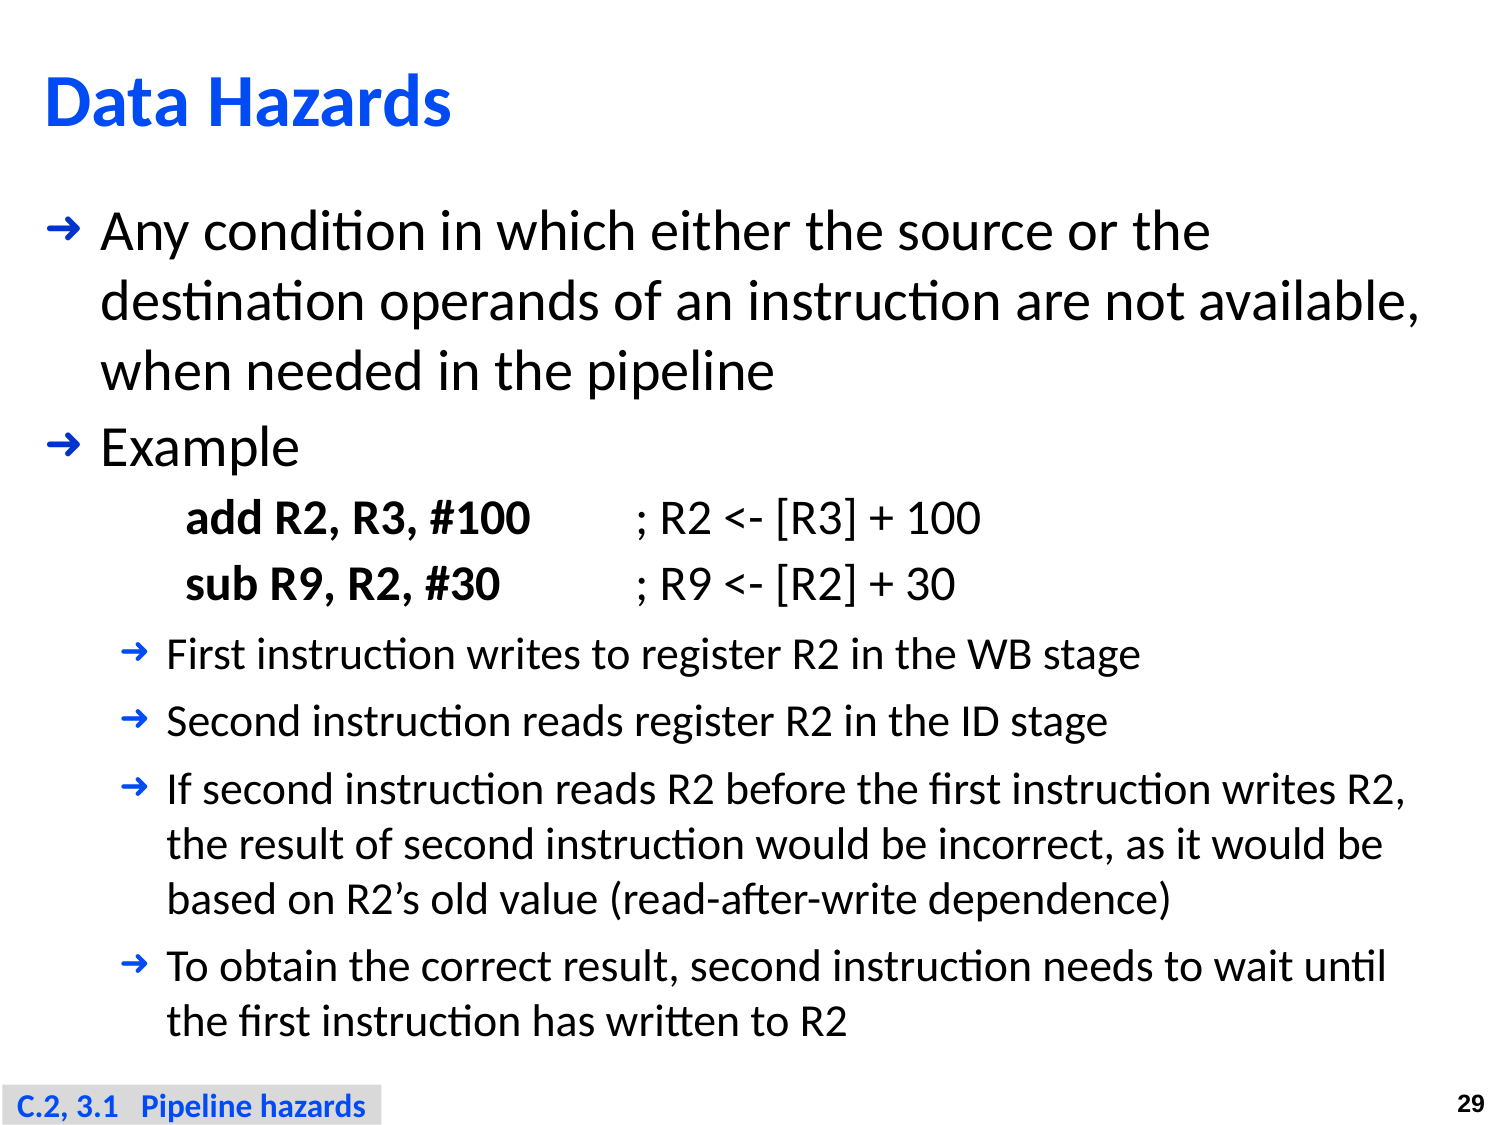

# Data Hazards
Any condition in which either the source or the destination operands of an instruction are not available, when needed in the pipeline
Example
add R2, R3, #100	; R2 <- [R3] + 100
sub R9, R2, #30	; R9 <- [R2] + 30
First instruction writes to register R2 in the WB stage
Second instruction reads register R2 in the ID stage
If second instruction reads R2 before the first instruction writes R2, the result of second instruction would be incorrect, as it would be based on R2’s old value (read-after-write dependence)
To obtain the correct result, second instruction needs to wait until the first instruction has written to R2

C.2, 3.1   Pipeline hazards